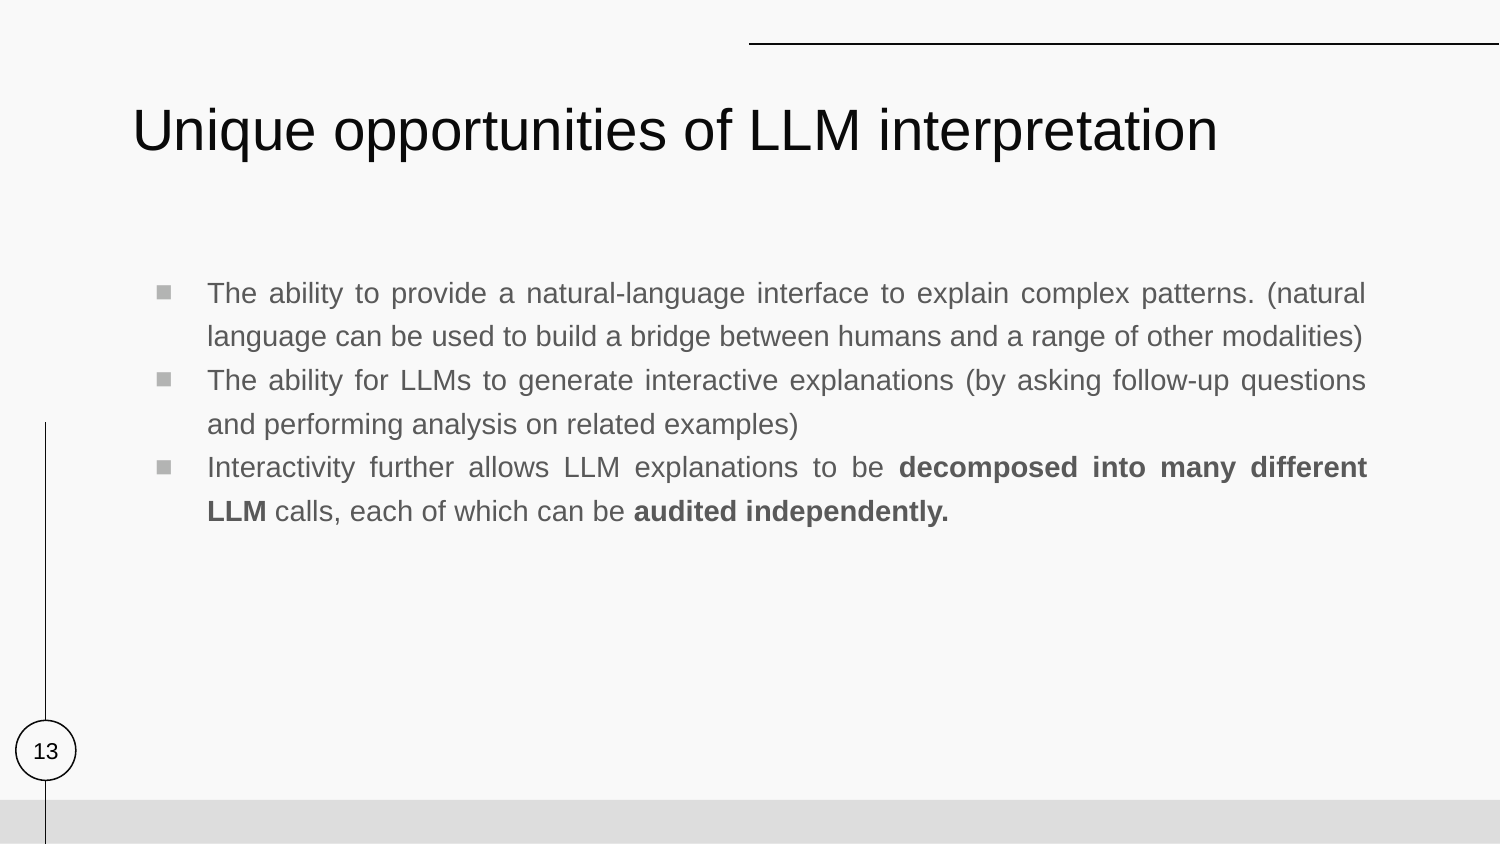

# Unique opportunities of LLM interpretation
The ability to provide a natural-language interface to explain complex patterns. (natural language can be used to build a bridge between humans and a range of other modalities)
The ability for LLMs to generate interactive explanations (by asking follow-up questions and performing analysis on related examples)
Interactivity further allows LLM explanations to be decomposed into many different LLM calls, each of which can be audited independently.
33
13